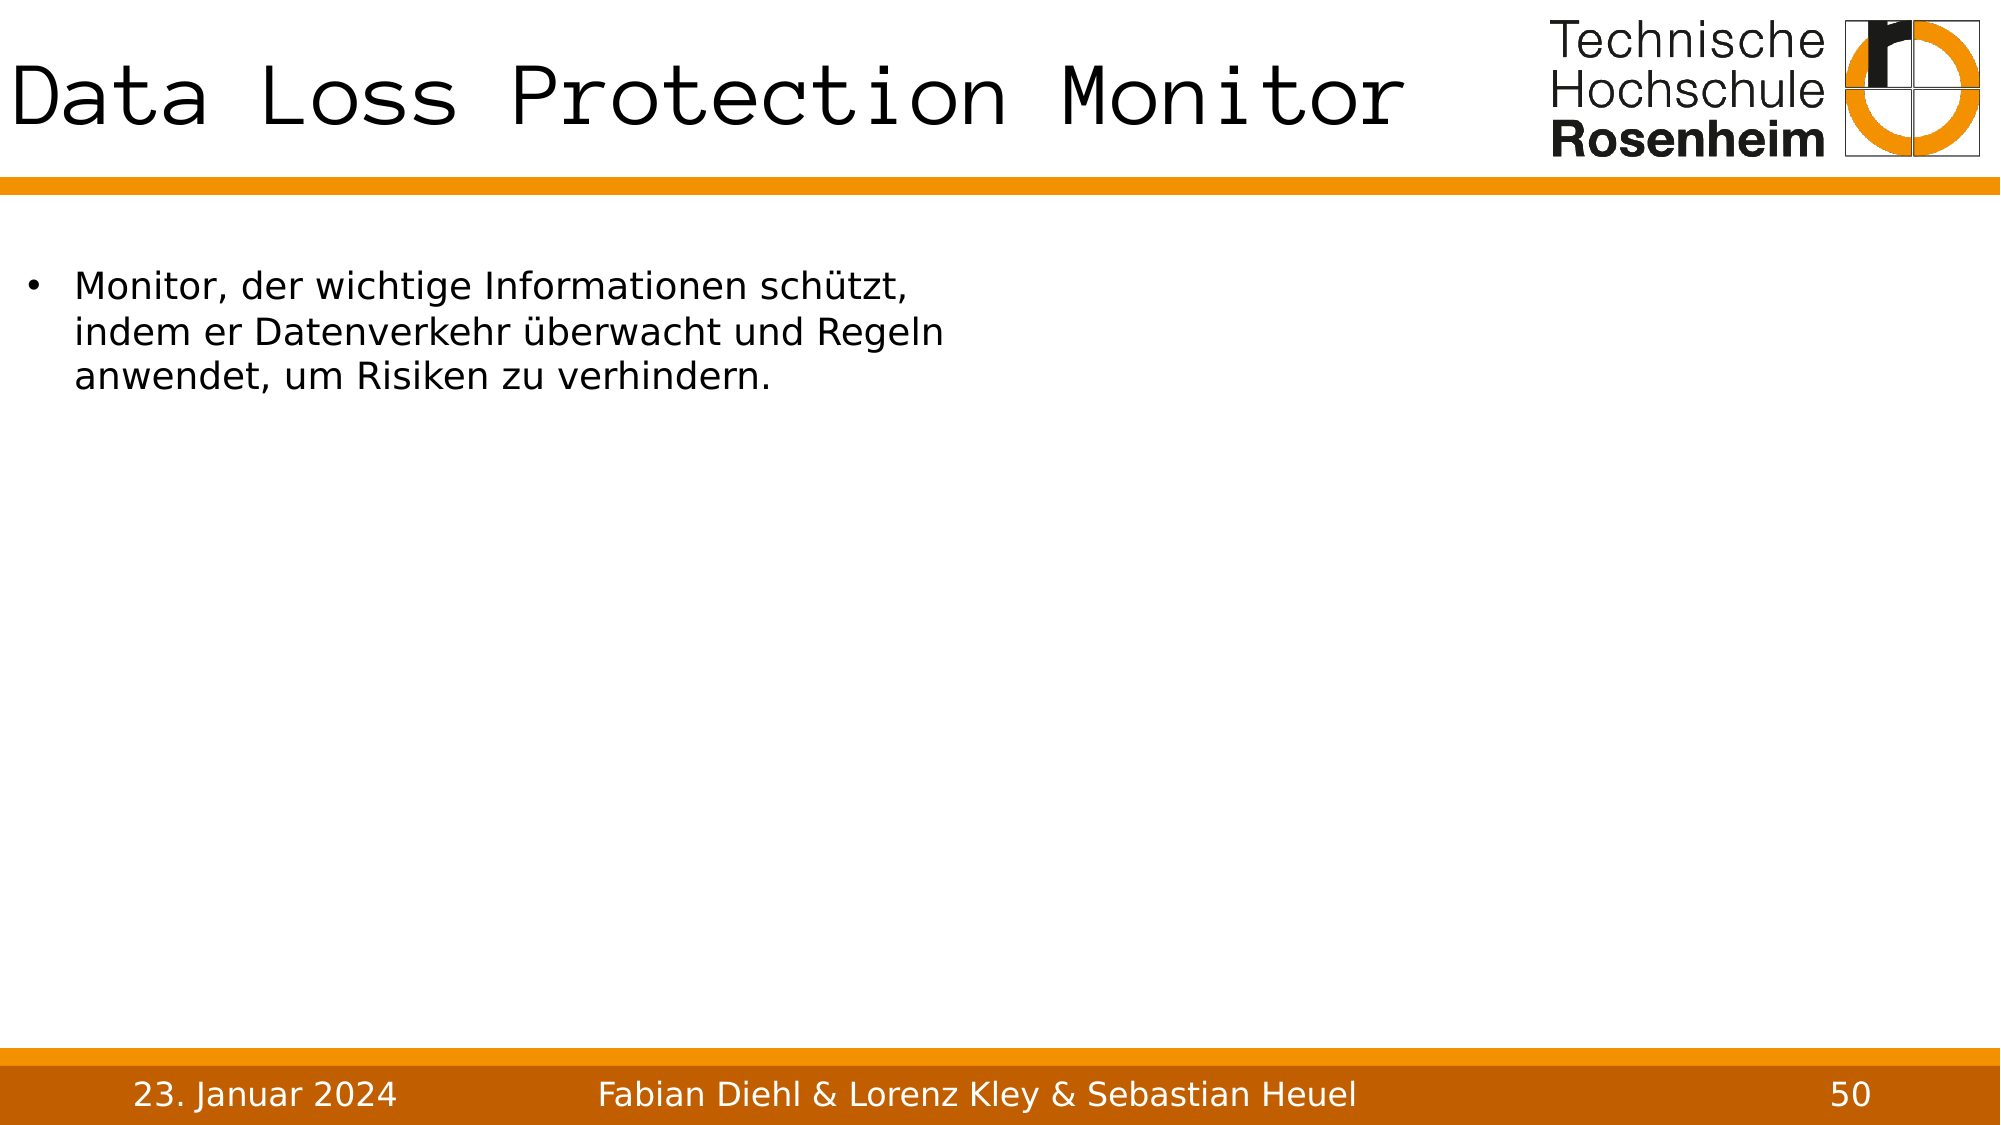

Data Loss Protection Monitor
Monitor, der wichtige Informationen schützt, indem er Datenverkehr überwacht und Regeln anwendet, um Risiken zu verhindern.
23. Januar 2024
Fabian Diehl & Lorenz Kley & Sebastian Heuel
50